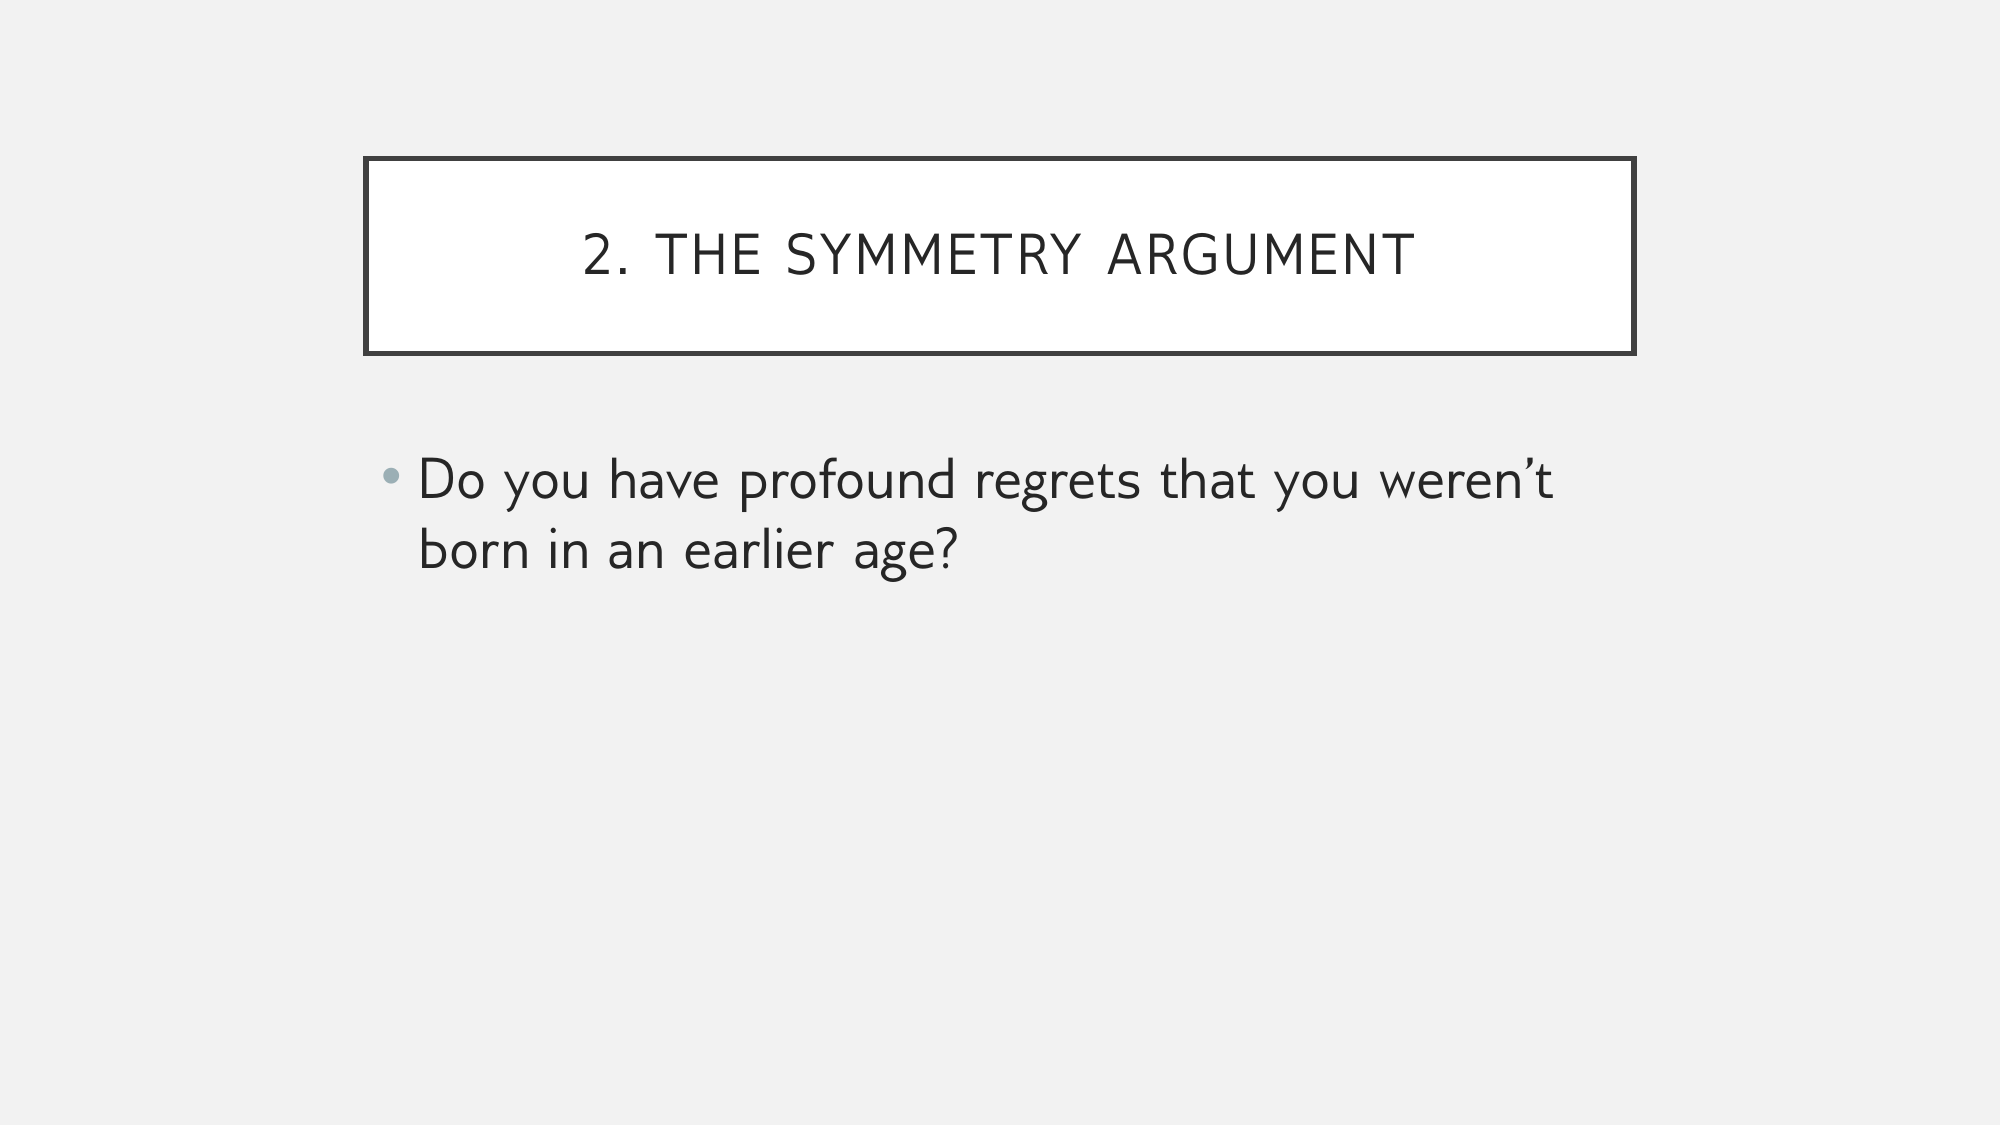

# 2. The Symmetry Argument
Do you have profound regrets that you weren’t born in an earlier age?